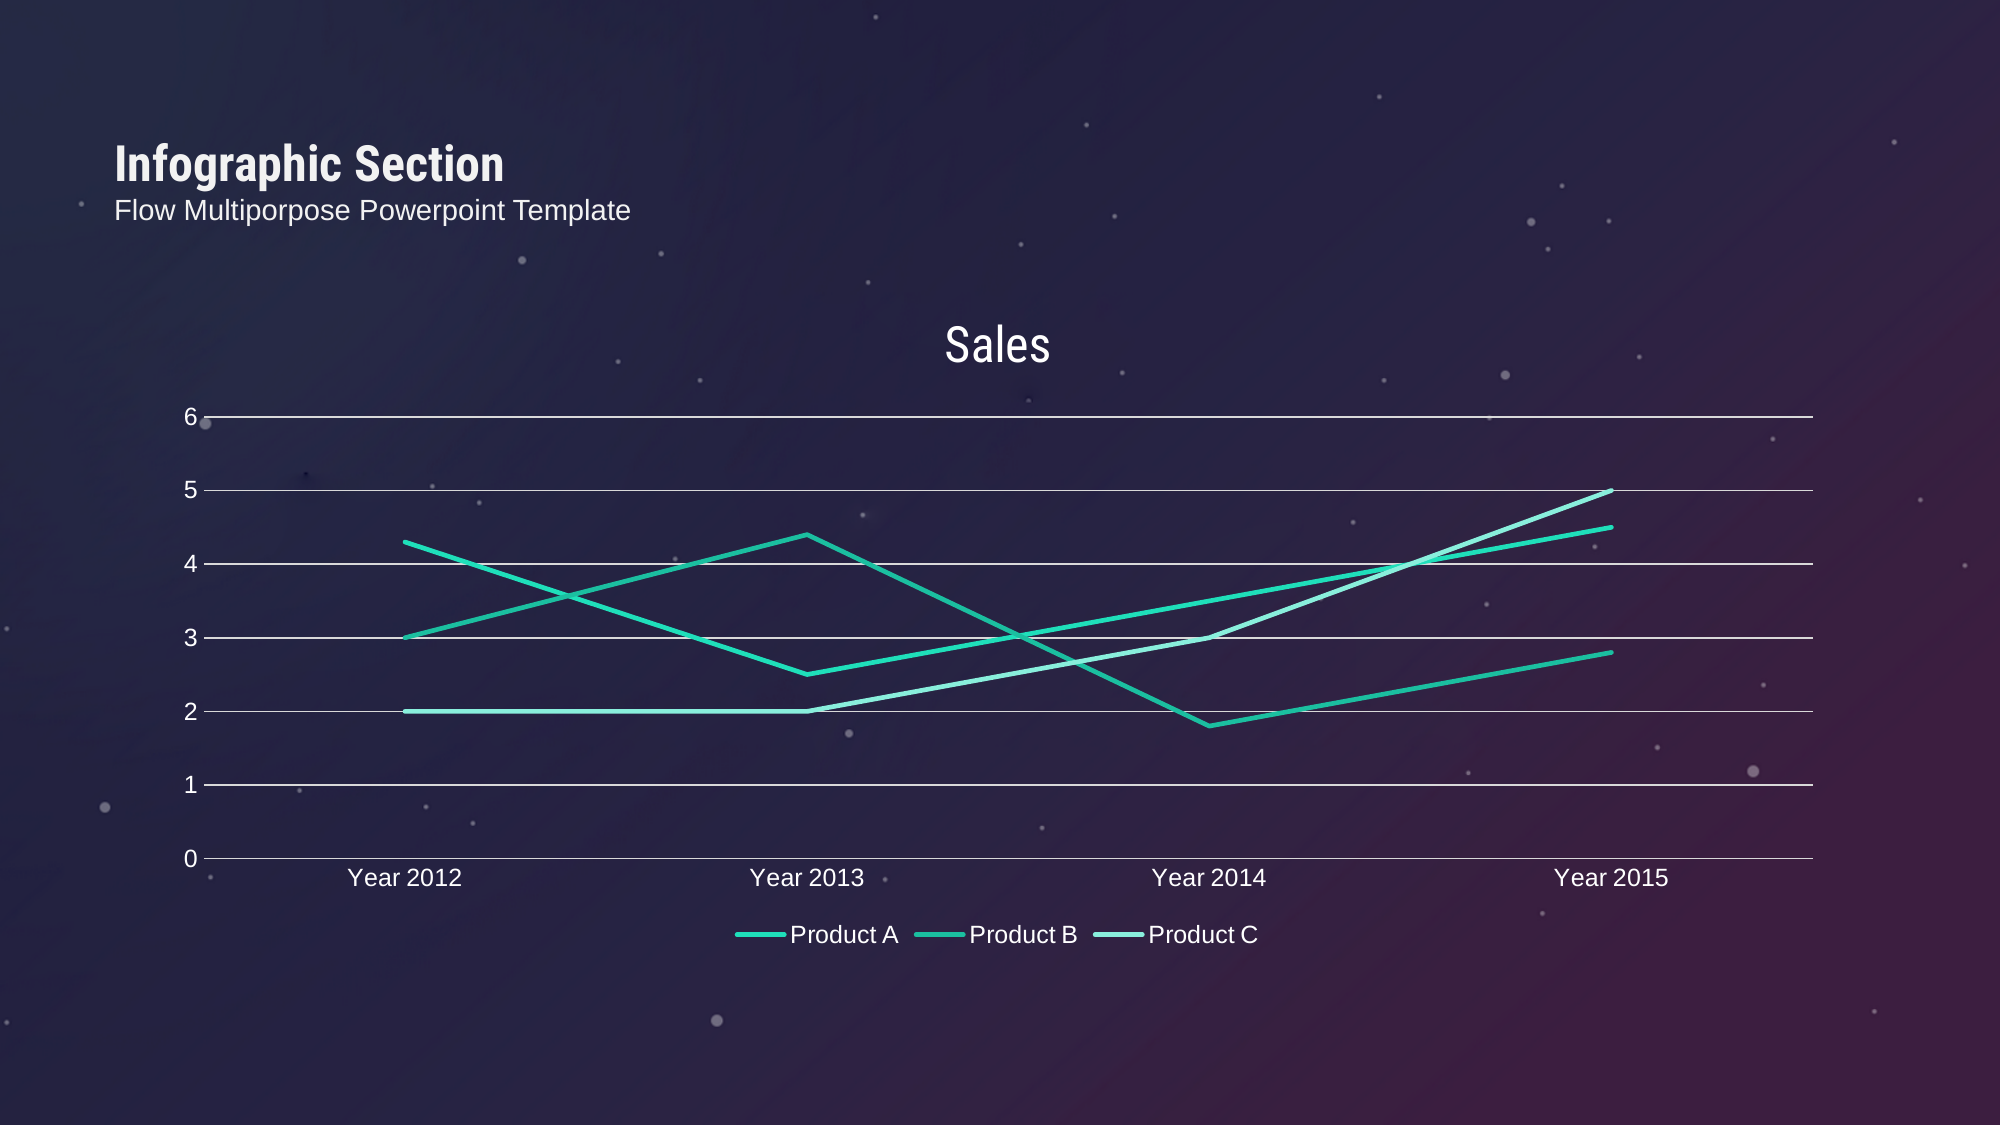

Infographic Section
Flow Multiporpose Powerpoint Template

### Chart: Sales

| Category | Product A | Product B | Product C |
|---|---|---|---|
| Year 2012 | 4.3 | 3.0 | 2.0 |
| Year 2013 | 2.5 | 4.4 | 2.0 |
| Year 2014 | 3.5 | 1.8 | 3.0 |
| Year 2015 | 4.5 | 2.8 | 5.0 |